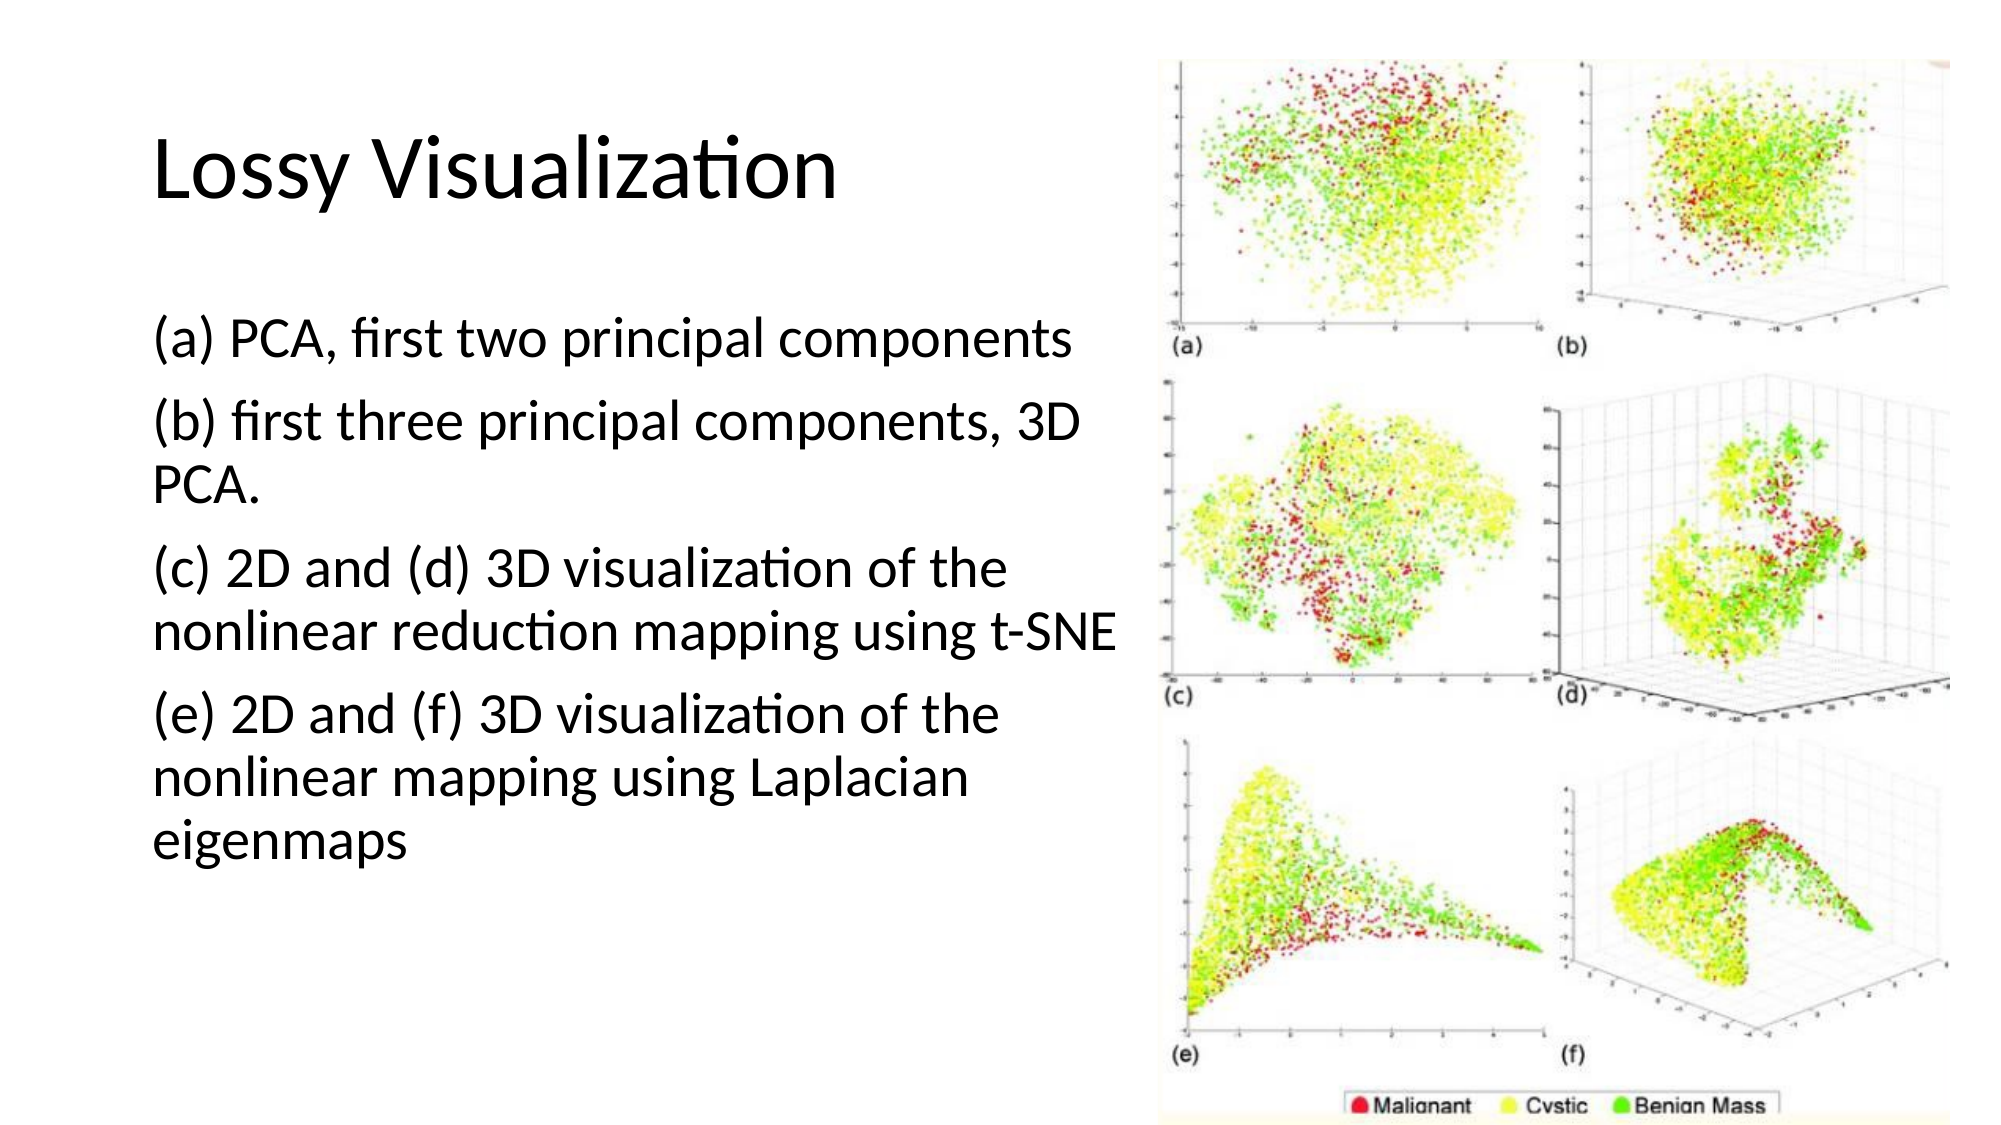

# Lossy Visualization
(a) PCA, first two principal components
(b) first three principal components, 3D PCA.
(c) 2D and (d) 3D visualization of the nonlinear reduction mapping using t-SNE
(e) 2D and (f) 3D visualization of the nonlinear mapping using Laplacian eigenmaps